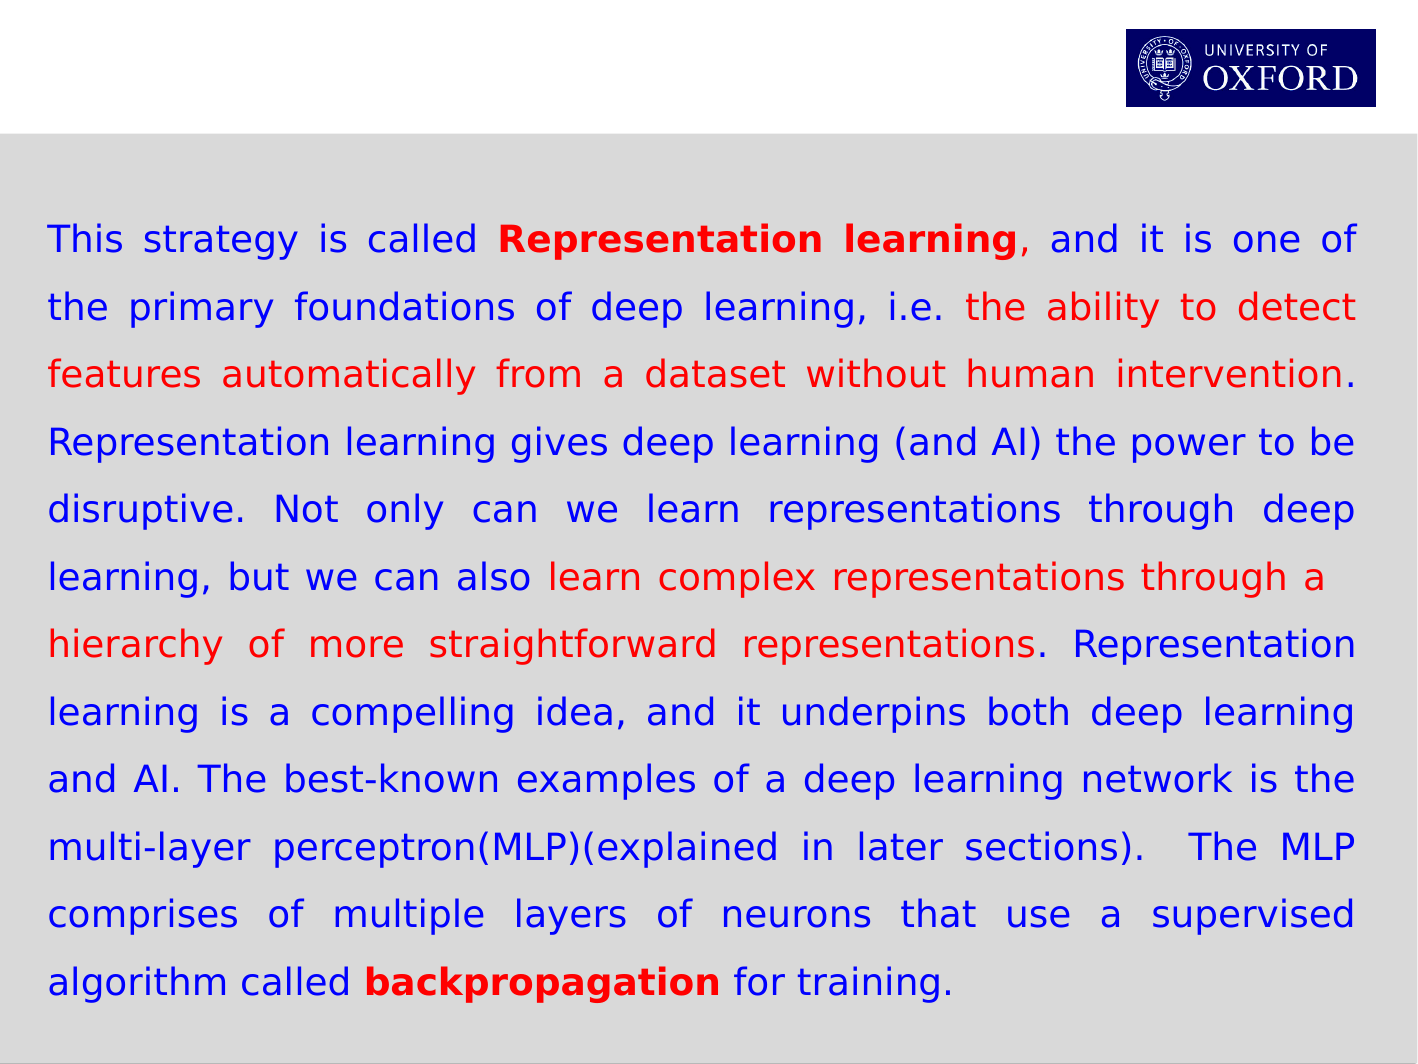

This strategy is called Representation learning, and it is one of the primary foundations of deep learning, i.e. the ability to detect features automatically from a dataset without human intervention. Representation learning gives deep learning (and AI) the power to be disruptive. Not only can we learn representations through deep learning, but we can also learn complex representations through a   hierarchy of more straightforward representations. Representation learning is a compelling idea, and it underpins both deep learning and AI. The best-known examples of a deep learning network is the multi-layer perceptron(MLP)(explained in later sections).  The MLP comprises of multiple layers of neurons that use a supervised algorithm called backpropagation for training.